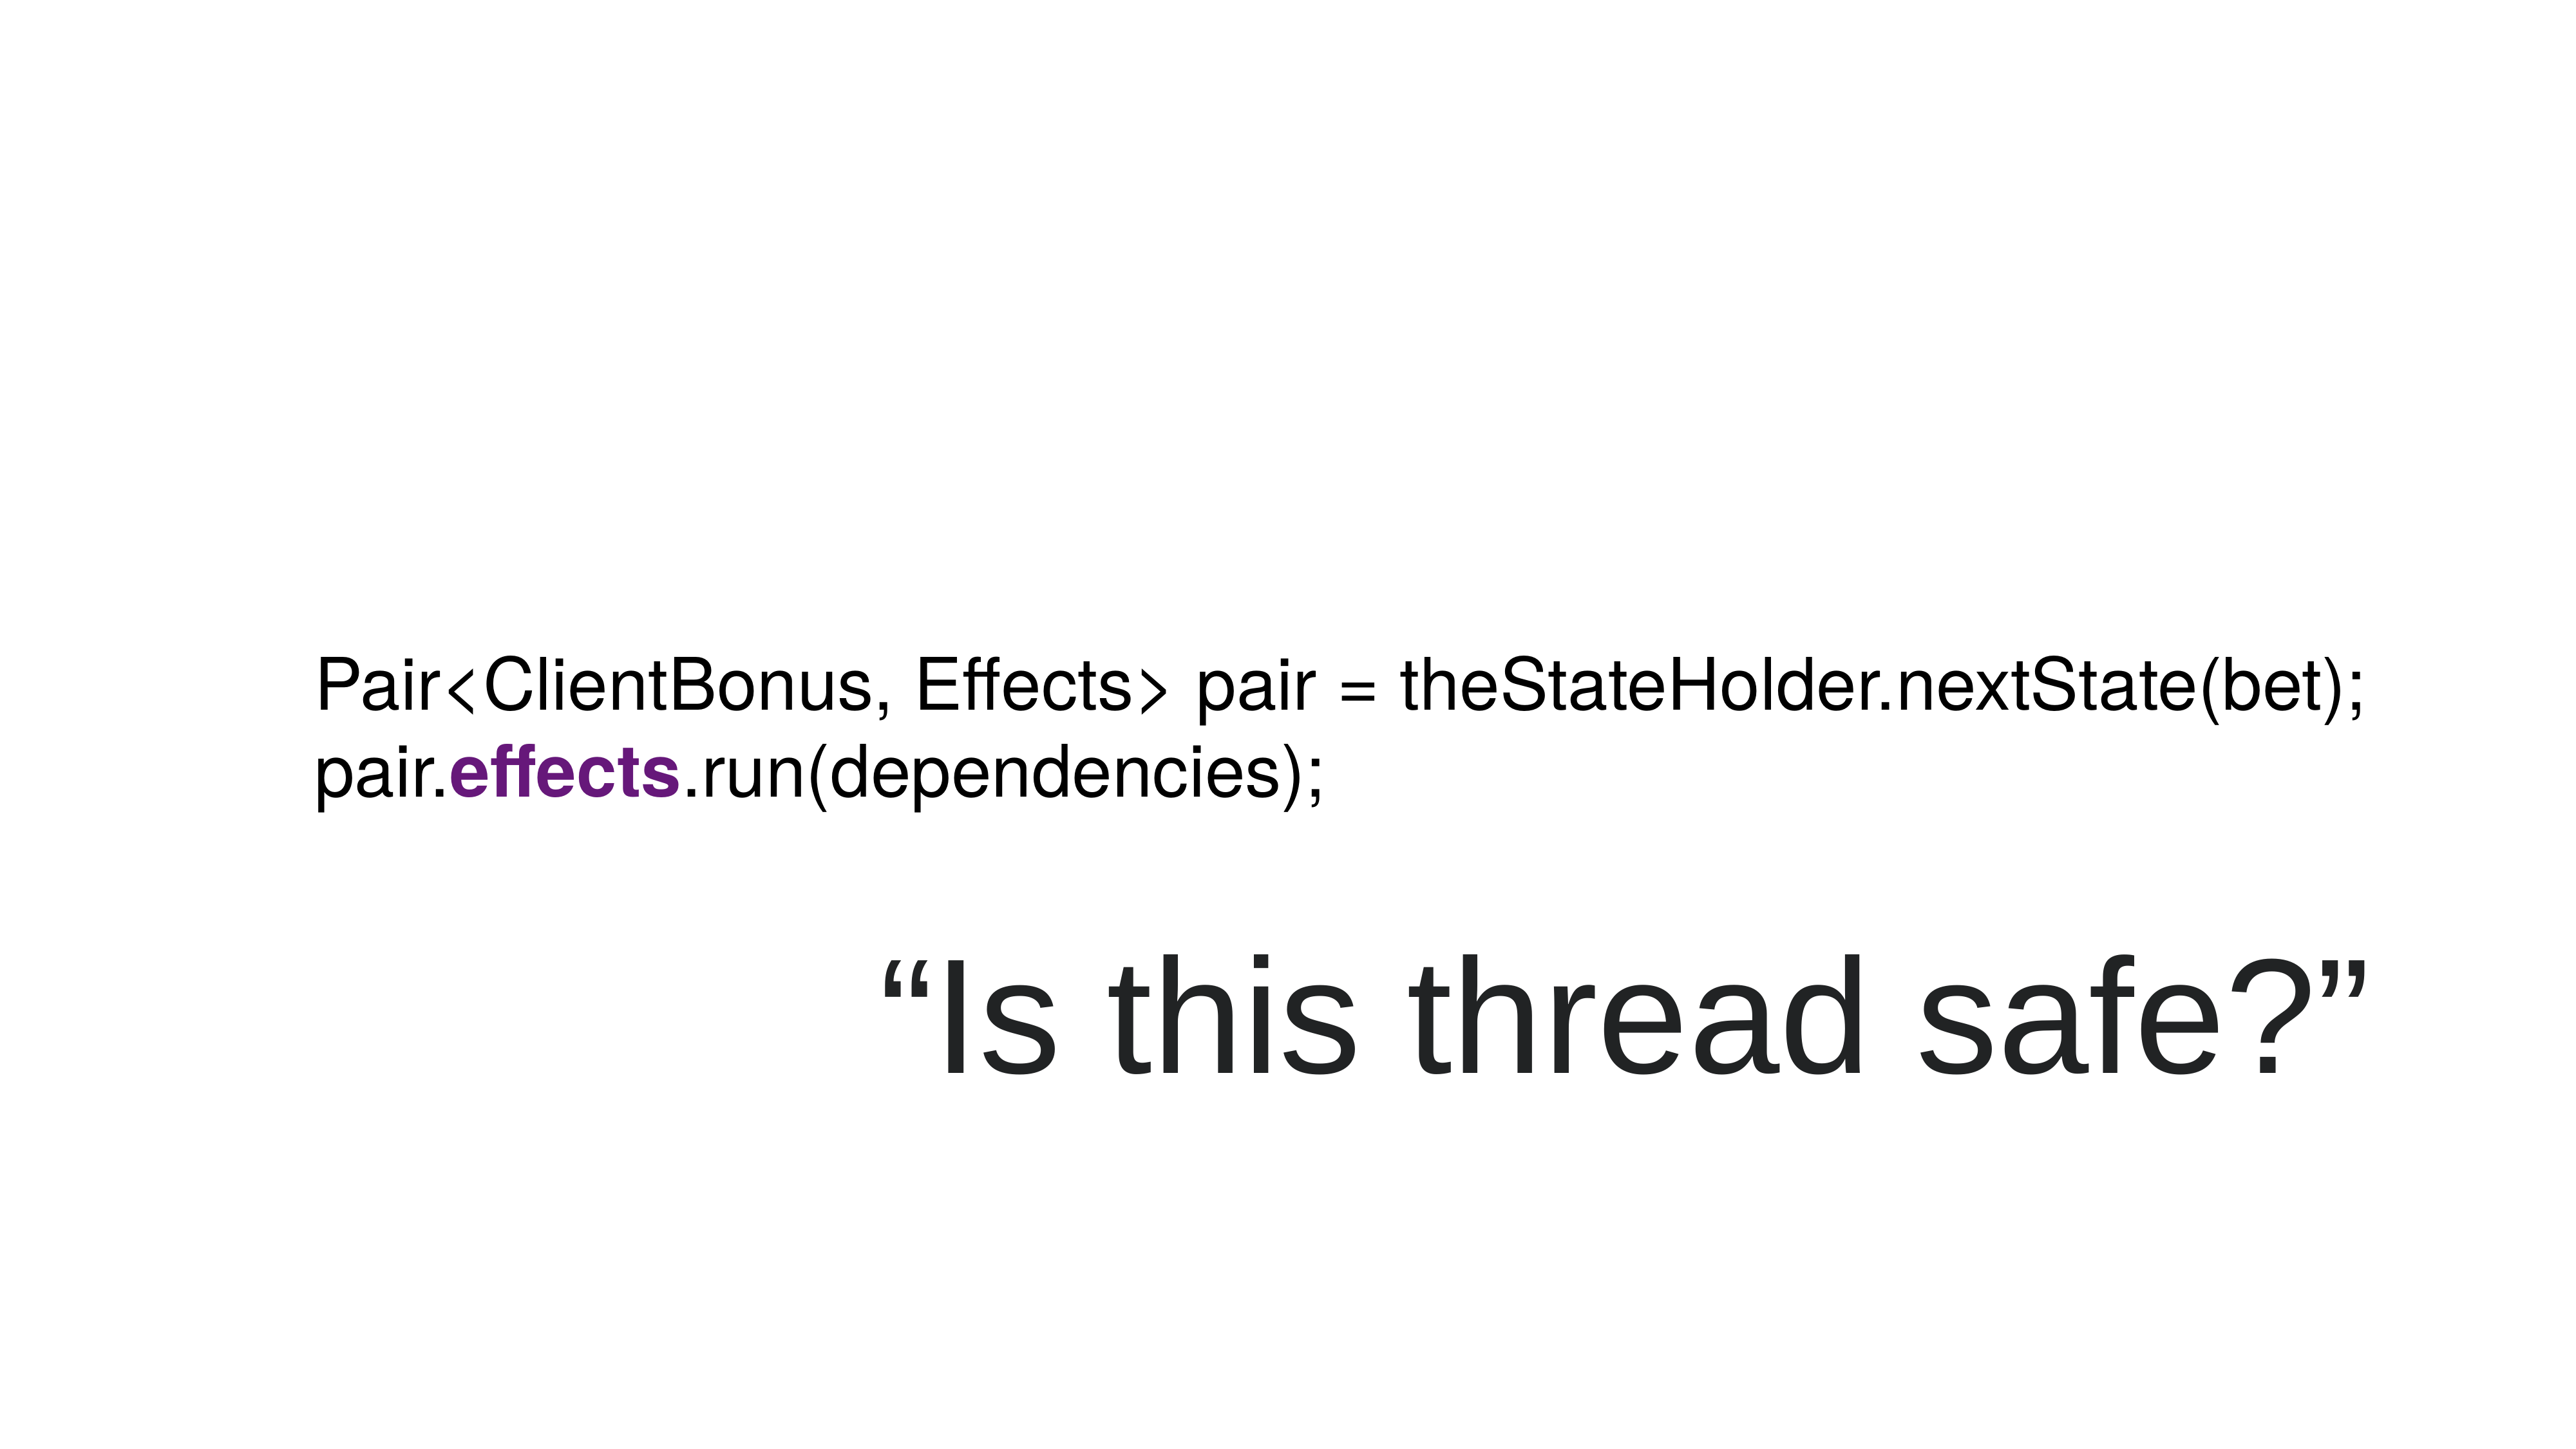

Pair<ClientBonus, Effects> pair = theStateHolder.nextState(bet);
pair.effects.run(dependencies);
“Is this thread safe?”